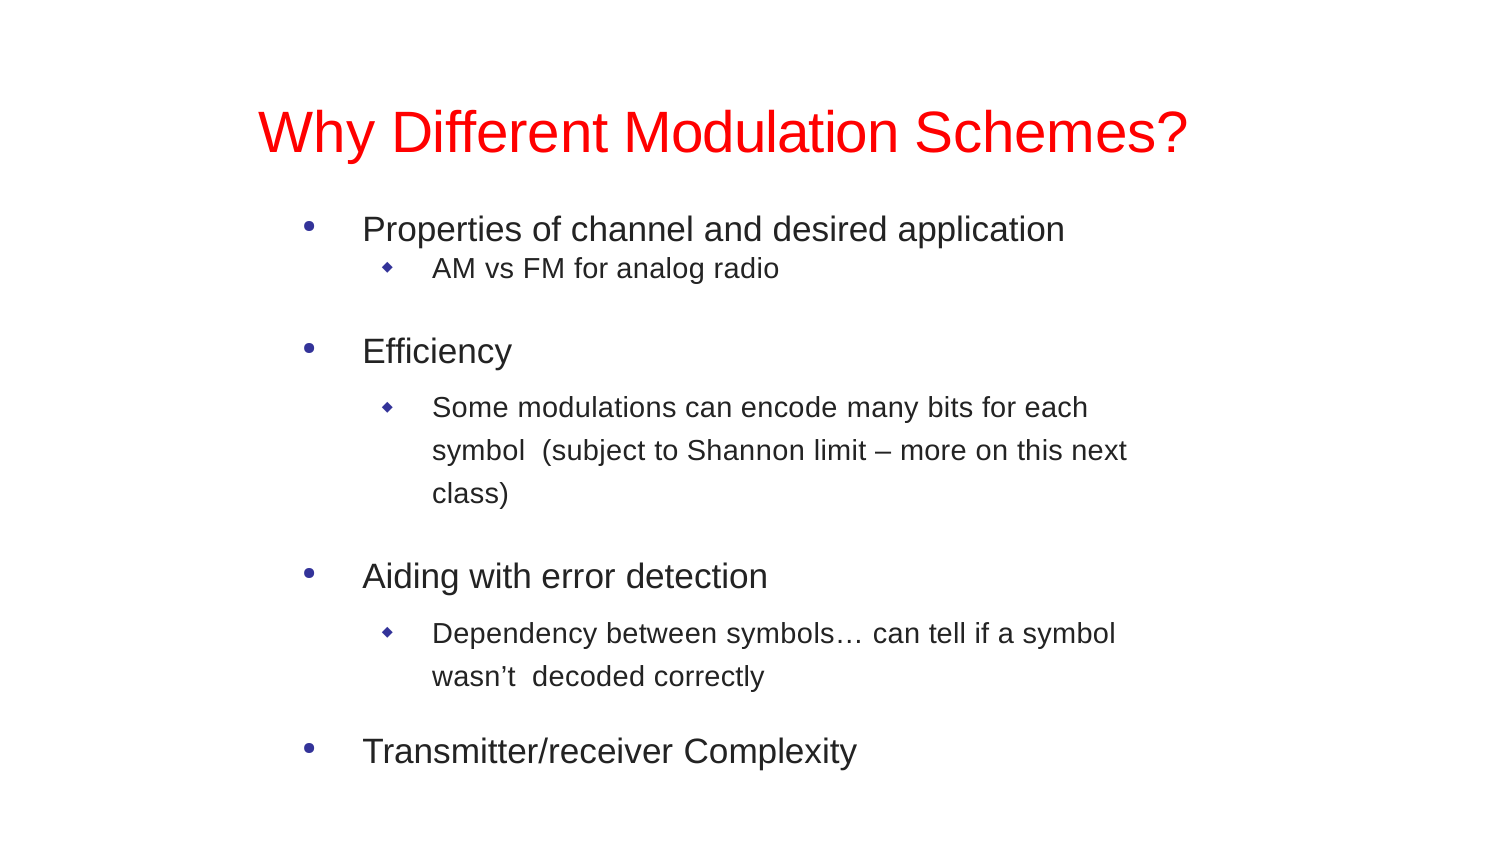

# Why Different Modulation Schemes?
Properties of channel and desired application
AM vs FM for analog radio

Efficiency
Some modulations can encode many bits for each symbol  (subject to Shannon limit – more on this next class)

Aiding with error detection
Dependency between symbols… can tell if a symbol wasn’t  decoded correctly

Transmitter/receiver Complexity
22